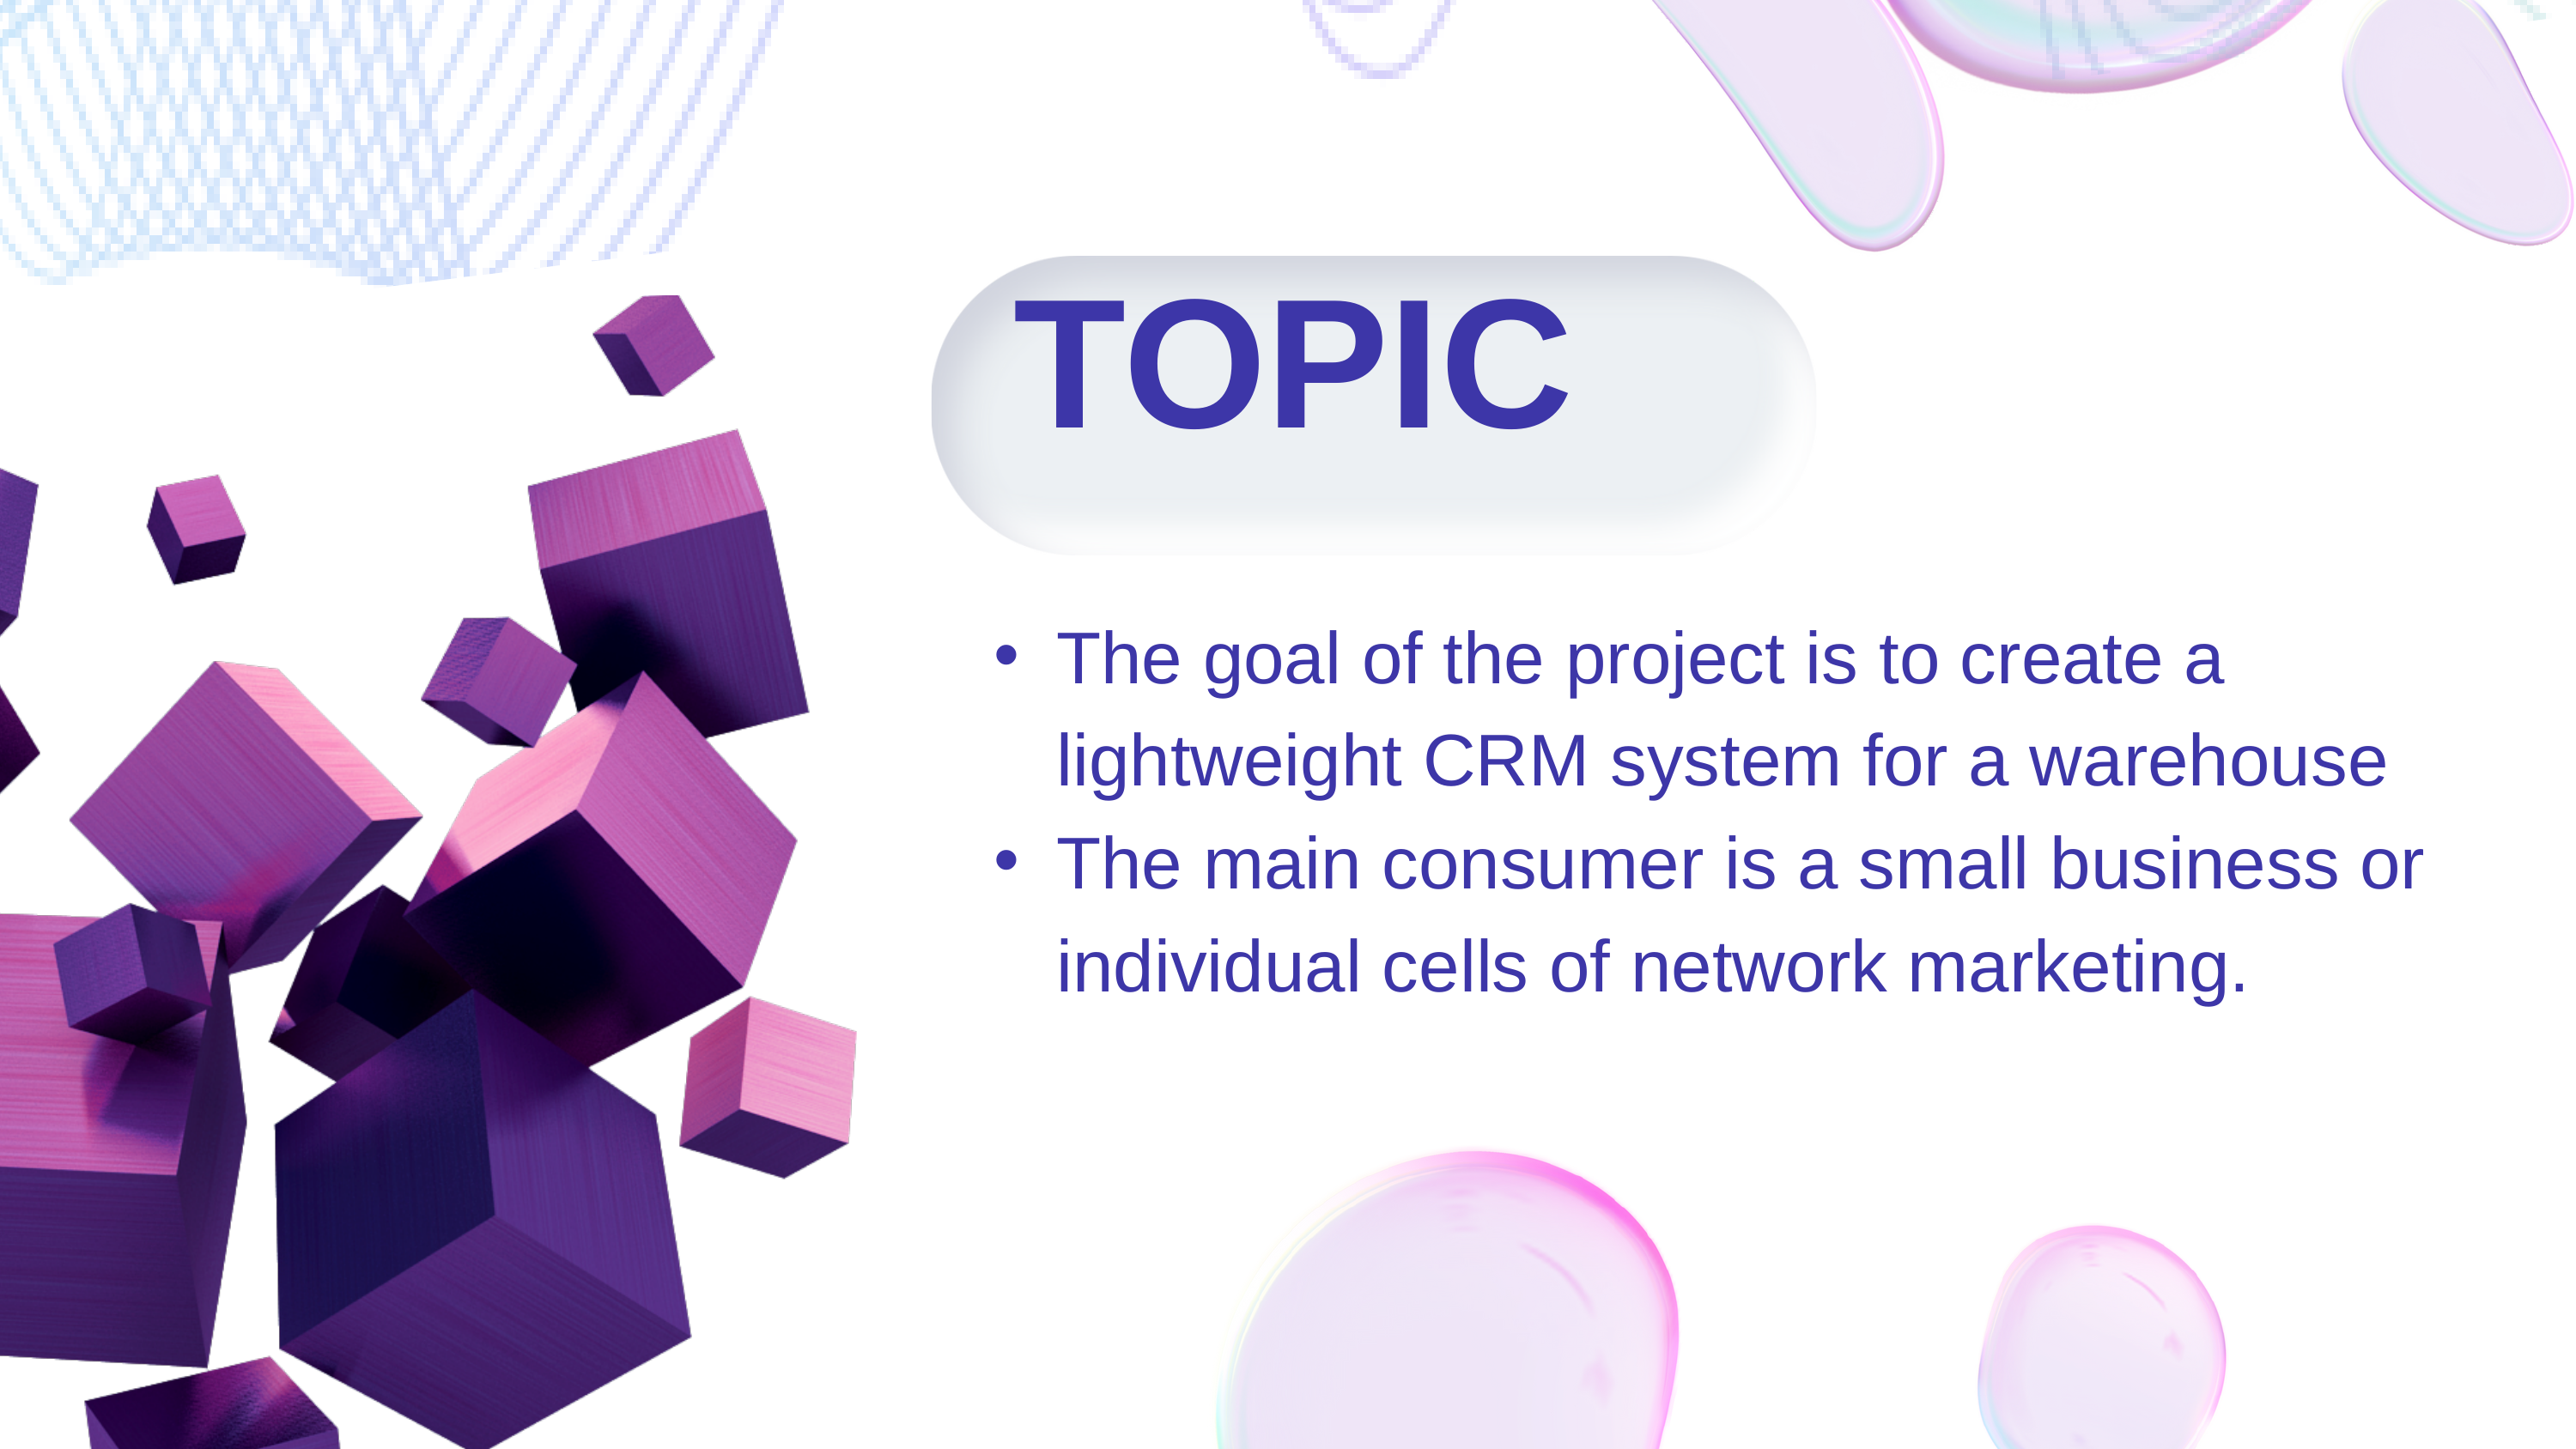

TOPIC

The goal of the project is to create a lightweight CRM system for a warehouse
The main consumer is a small business or individual cells of network marketing.